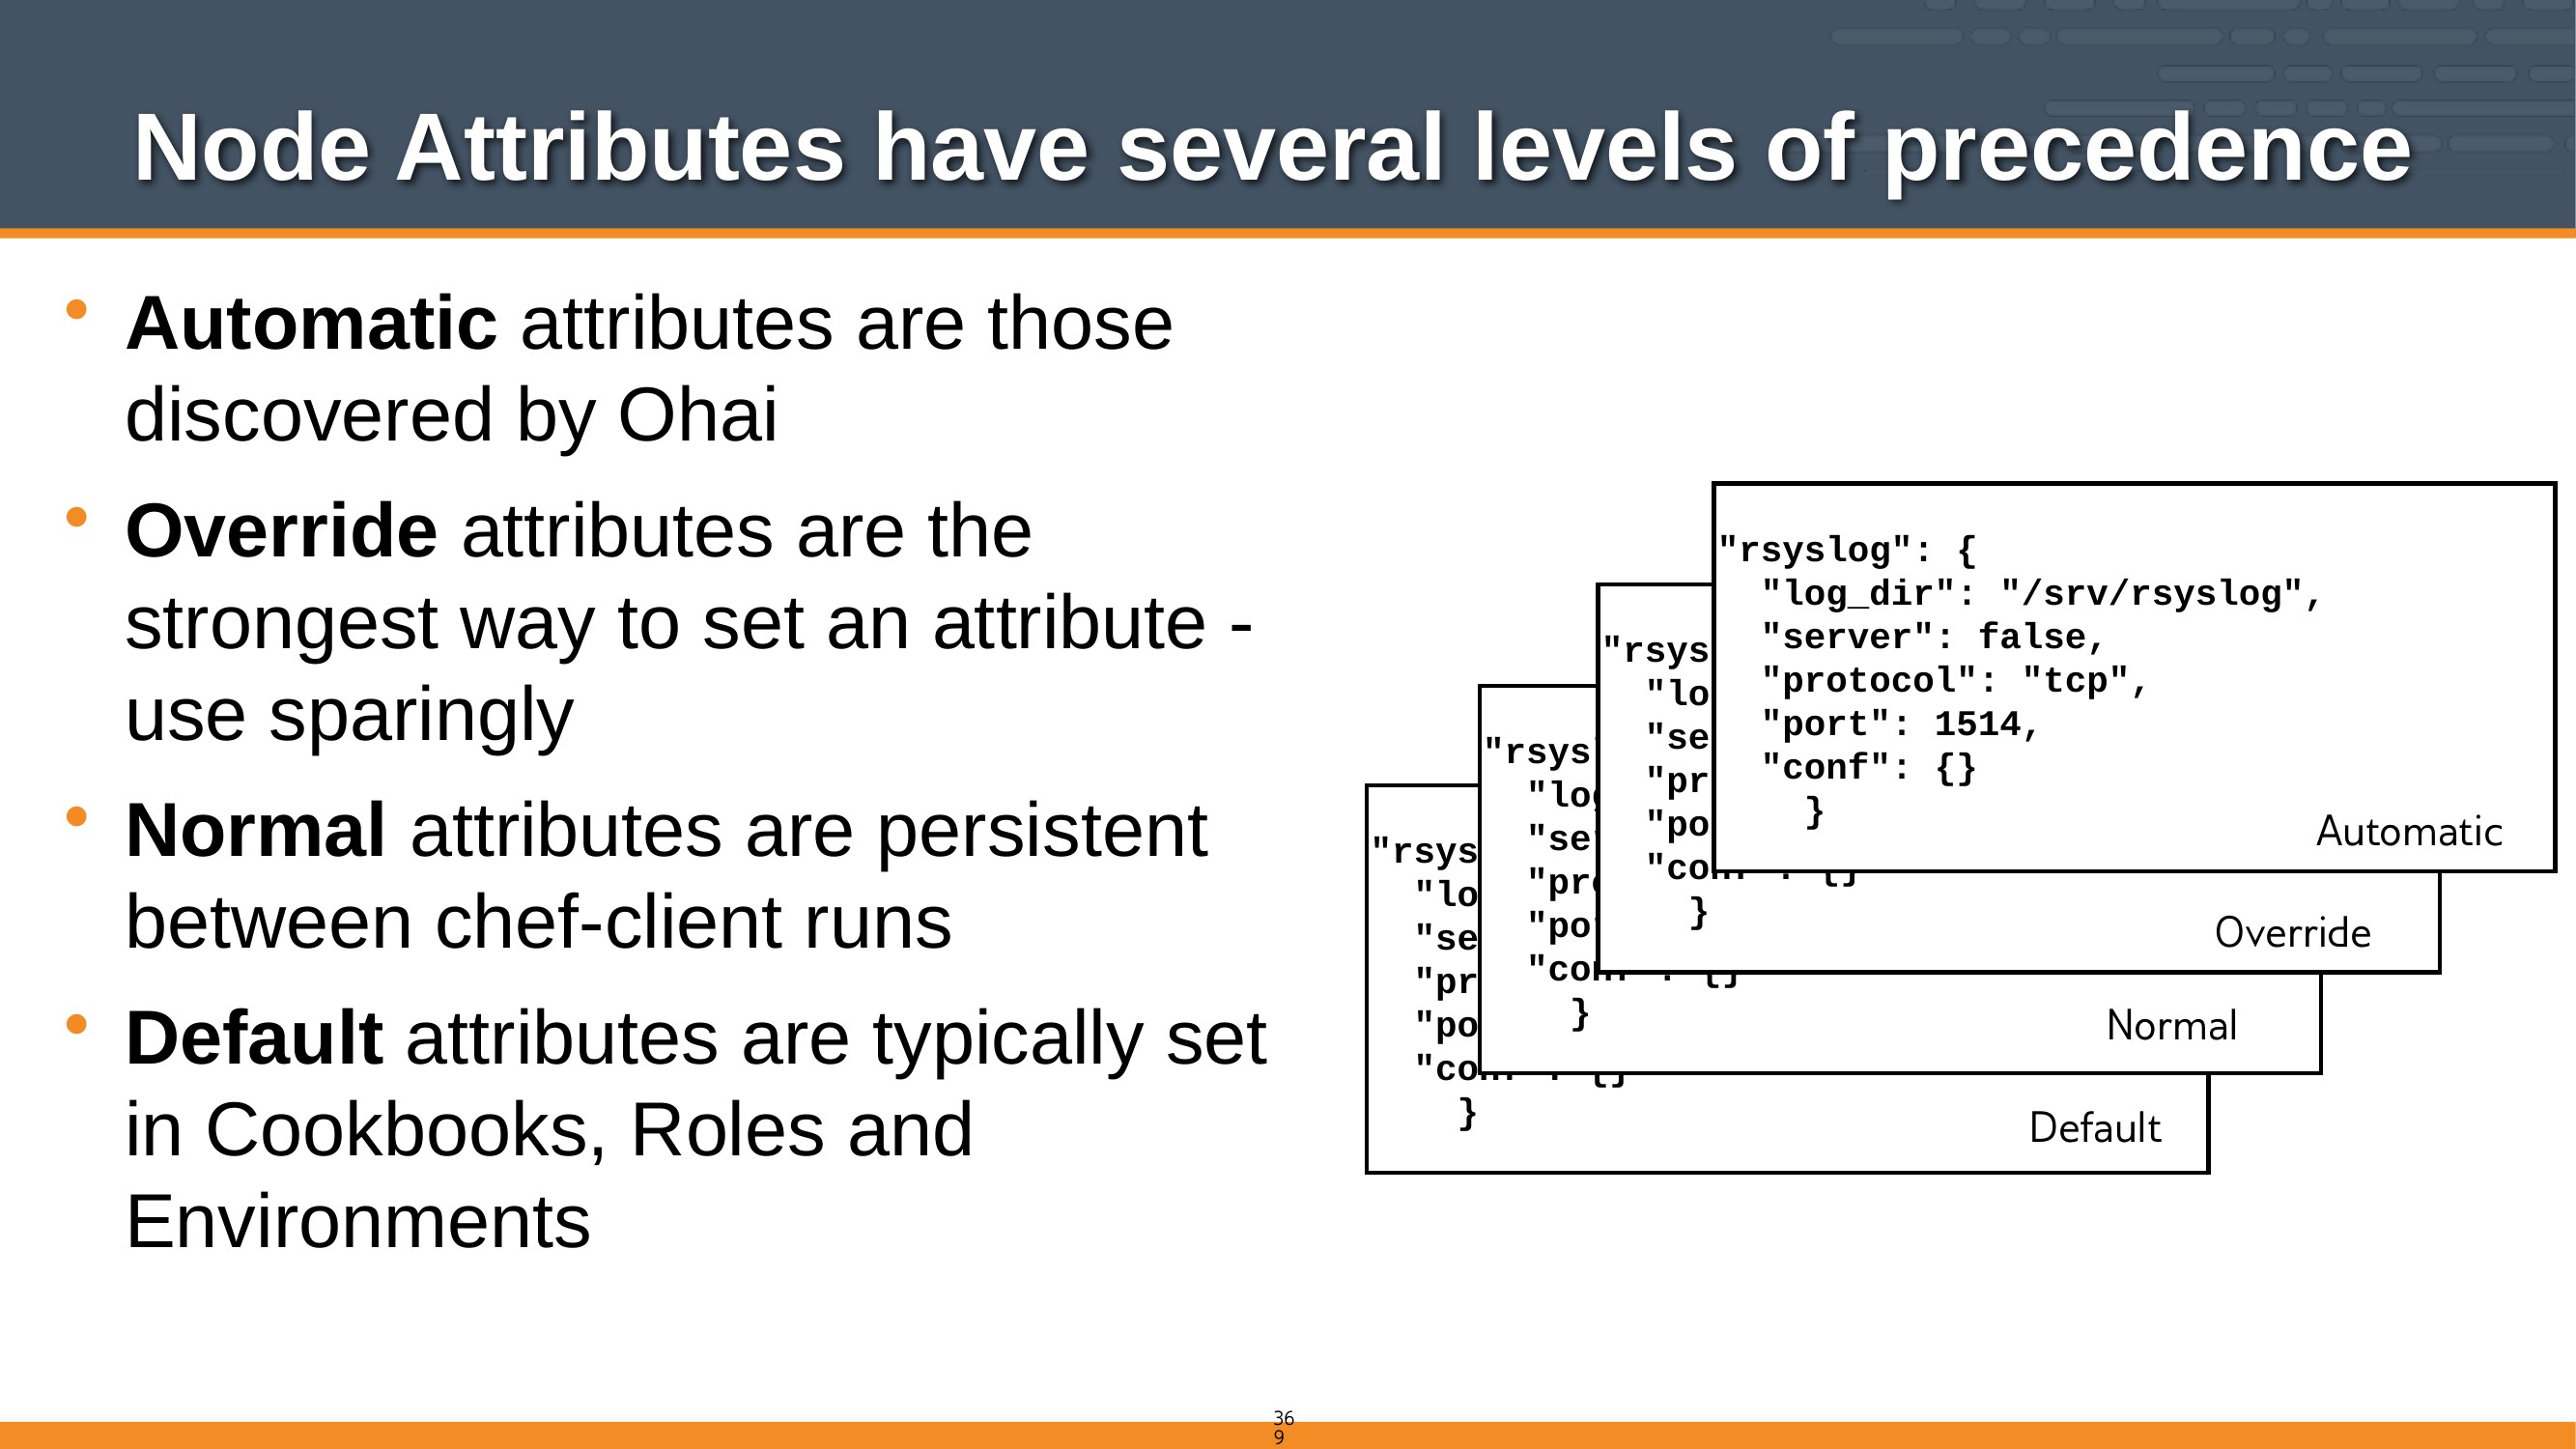

# Node Attributes have several levels of precedence
Automatic attributes are those discovered by Ohai
Override attributes are the strongest way to set an attribute - use sparingly
Normal attributes are persistent between chef-client runs
Default attributes are typically set in Cookbooks, Roles and Environments
"rsyslog": {
  "log_dir": "/srv/rsyslog",
  "server": false,
  "protocol": "tcp",
  "port": 1514,
  "conf": {}
    }

Automatic
"rsyslog": {
  "log_dir": "/srv/rsyslog",
  "server": false,
  "protocol": "tcp",
  "port": 1514,
  "conf": {}
    }

Override
"rsyslog": {
  "log_dir": "/srv/rsyslog",
  "server": false,
  "protocol": "tcp",
  "port": 1514,
  "conf": {}
    }

"rsyslog": {
  "log_dir": "/srv/rsyslog",
  "server": false,
  "protocol": "tcp",
  "port": 1514,
  "conf": {}
    }

Normal
Default
369